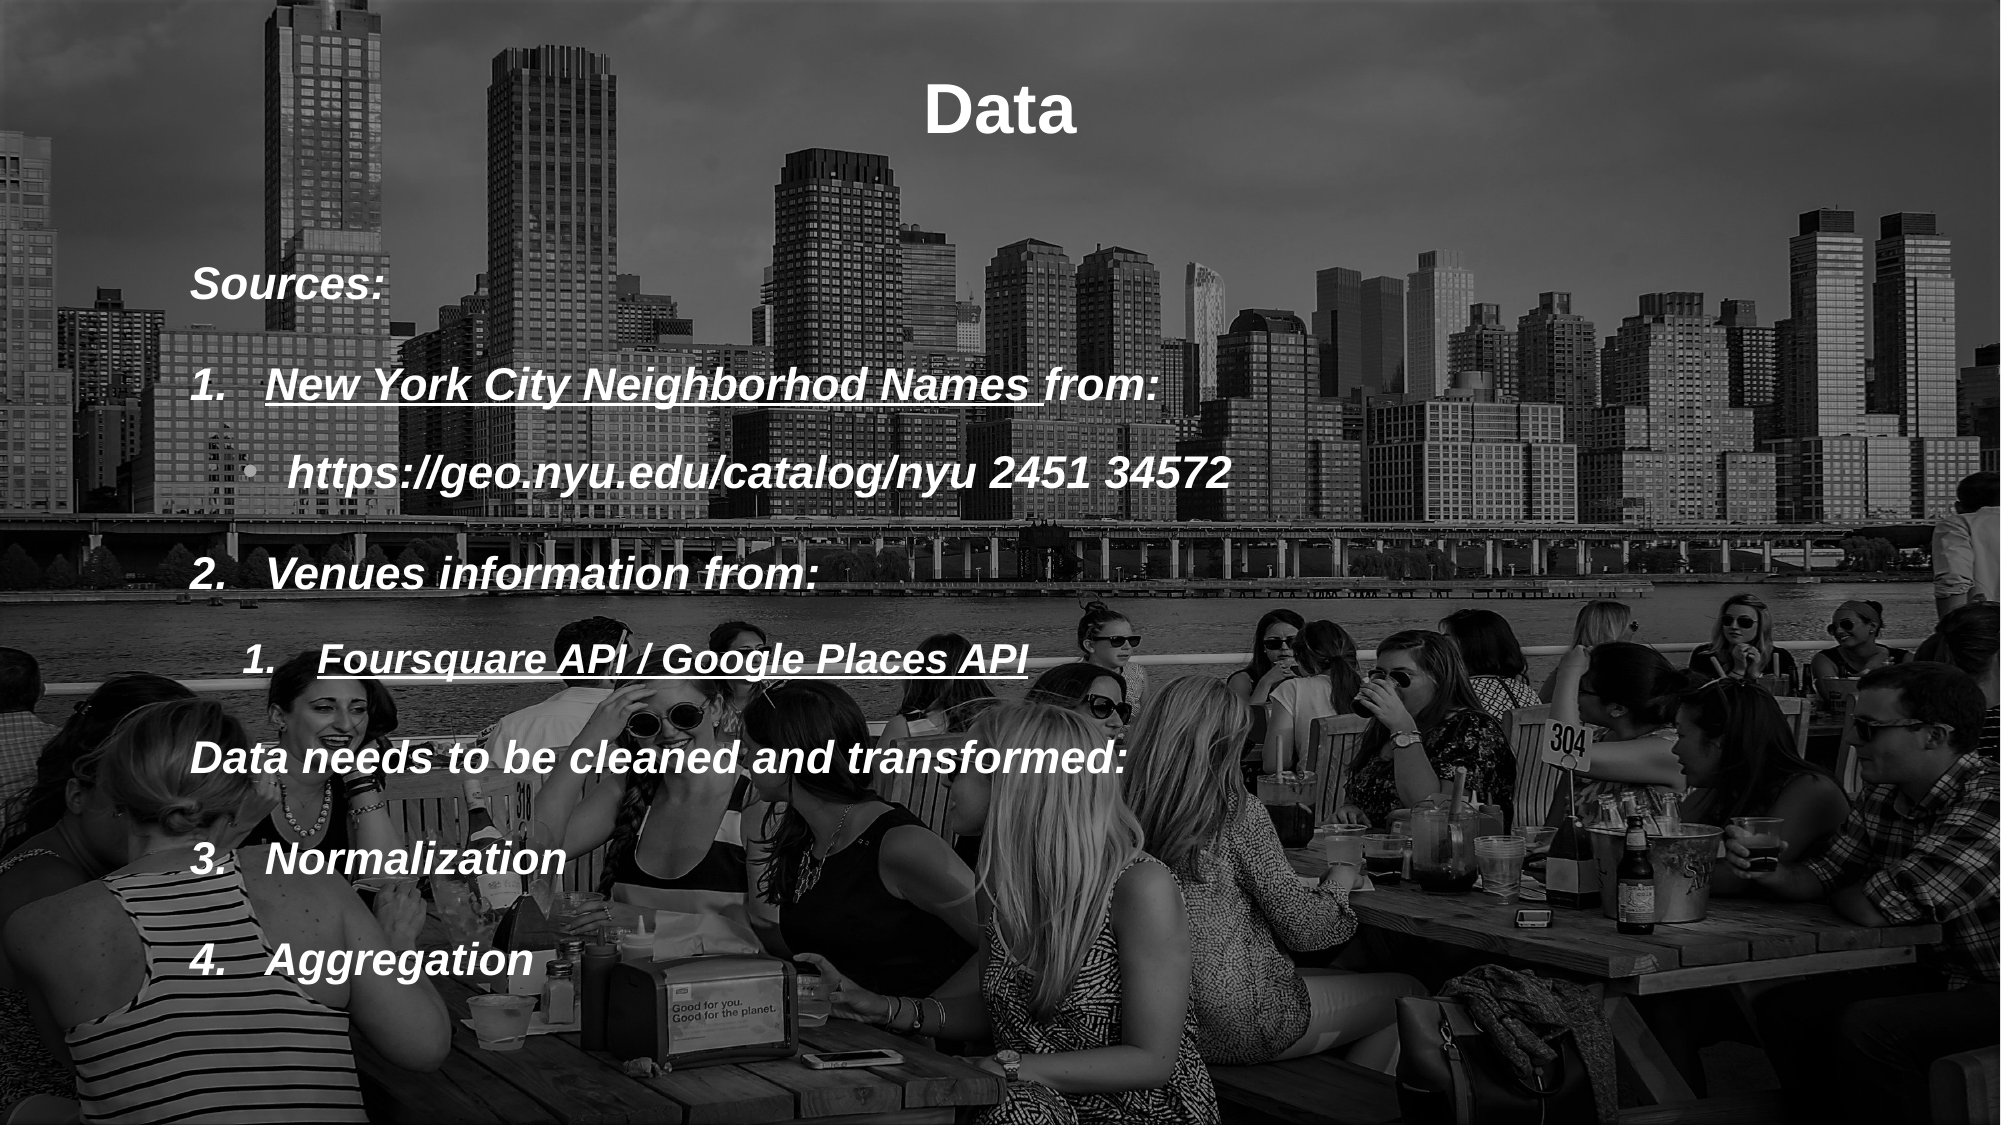

# Data
Sources:
New York City Neighborhod Names from:
https://geo.nyu.edu/catalog/nyu 2451 34572
Venues information from:
Foursquare API / Google Places API
Data needs to be cleaned and transformed:
Normalization
Aggregation